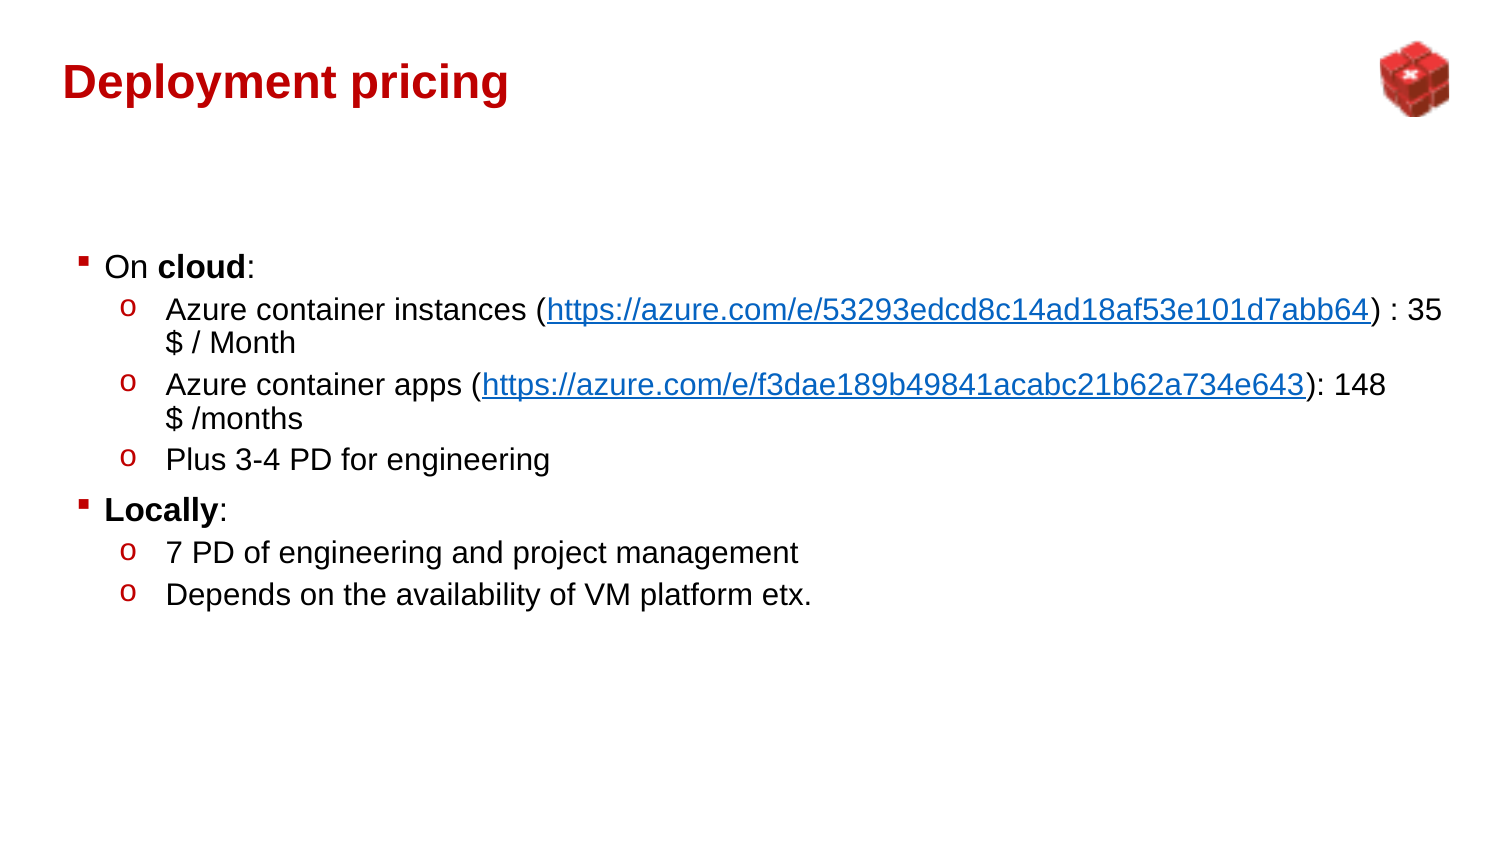

# Deployment pricing
On cloud:
Azure container instances (https://azure.com/e/53293edcd8c14ad18af53e101d7abb64) : 35 $ / Month
Azure container apps (https://azure.com/e/f3dae189b49841acabc21b62a734e643): 148 $ /months
Plus 3-4 PD for engineering
Locally:
7 PD of engineering and project management
Depends on the availability of VM platform etx.